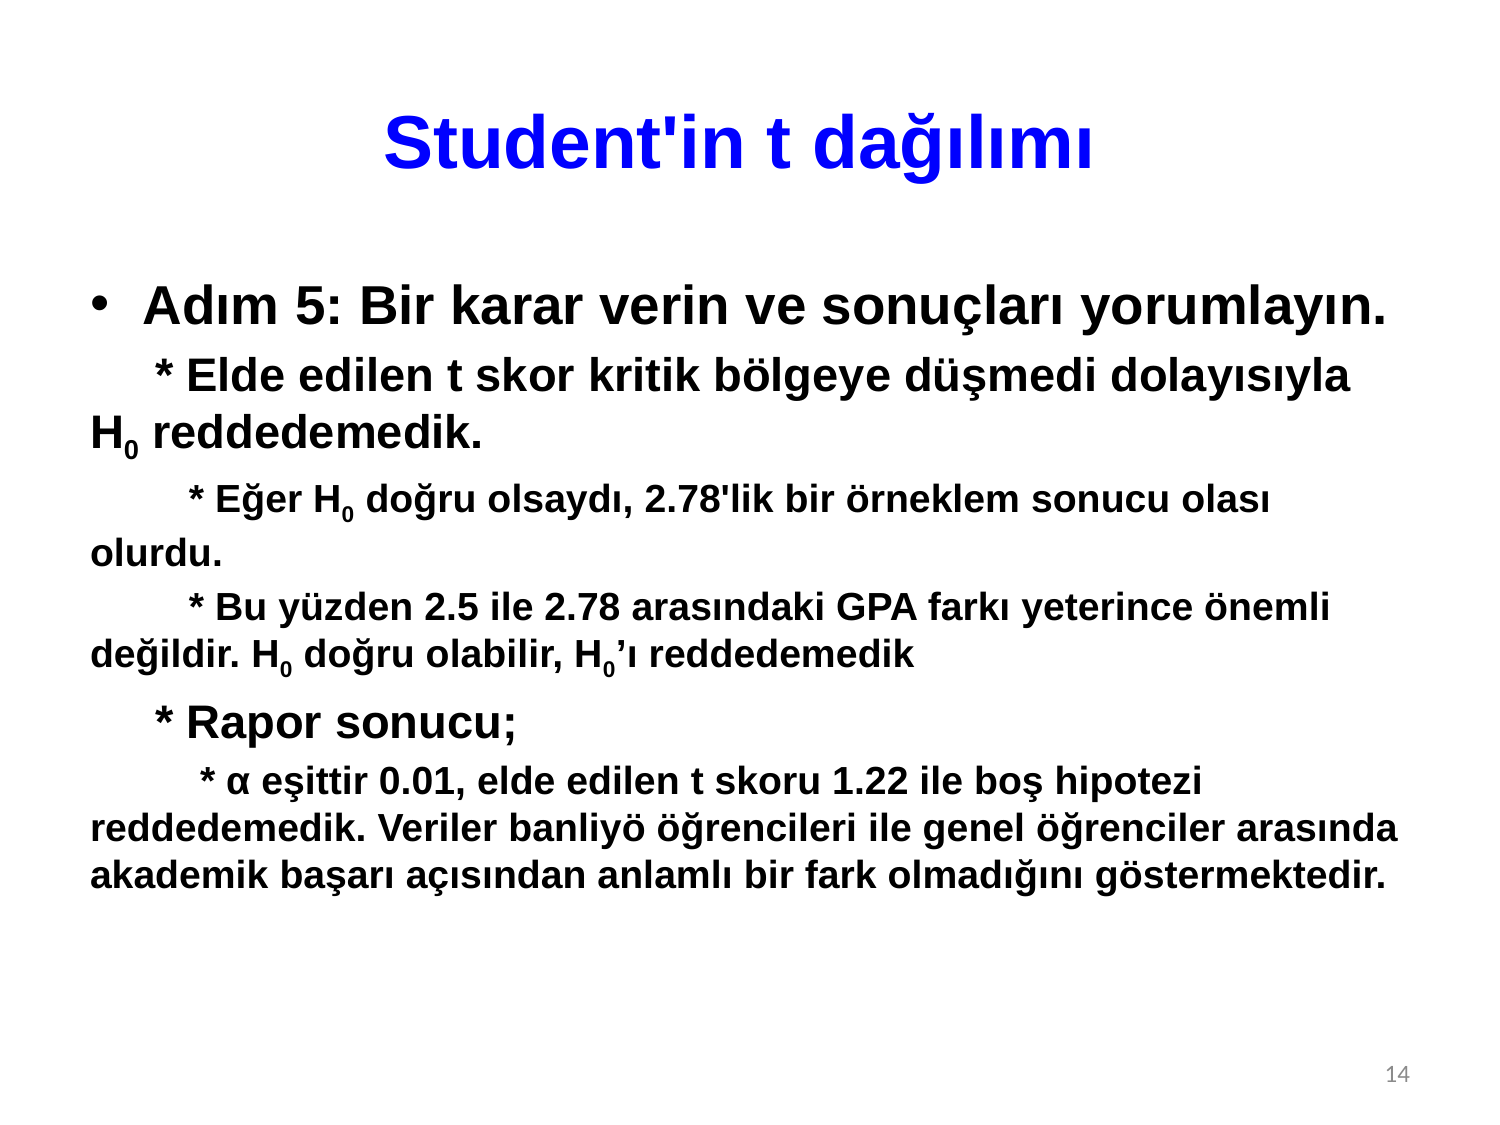

# Student'in t dağılımı
Adım 5: Bir karar verin ve sonuçları yorumlayın.
     * Elde edilen t skor kritik bölgeye düşmedi dolayısıyla H0 reddedemedik.
         * Eğer H0 doğru olsaydı, 2.78'lik bir örneklem sonucu olası olurdu.
         * Bu yüzden 2.5 ile 2.78 arasındaki GPA farkı yeterince önemli değildir. H0 doğru olabilir, H0’ı reddedemedik
     * Rapor sonucu;
          * α eşittir 0.01, elde edilen t skoru 1.22 ile boş hipotezi reddedemedik. Veriler banliyö öğrencileri ile genel öğrenciler arasında akademik başarı açısından anlamlı bir fark olmadığını göstermektedir.
14